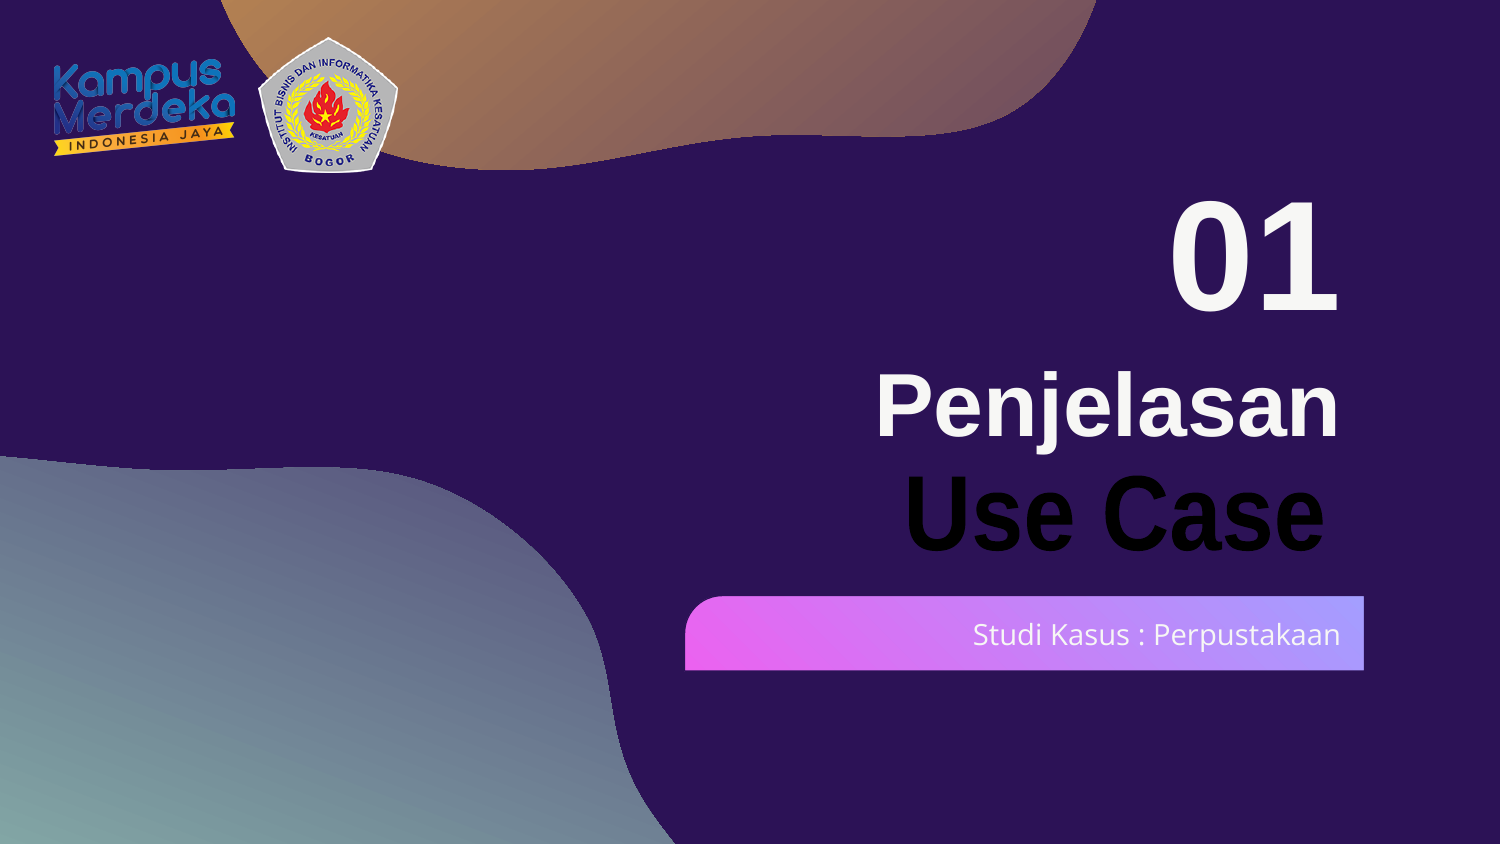

01
# Penjelasan
Use Case

Studi Kasus : Perpustakaan